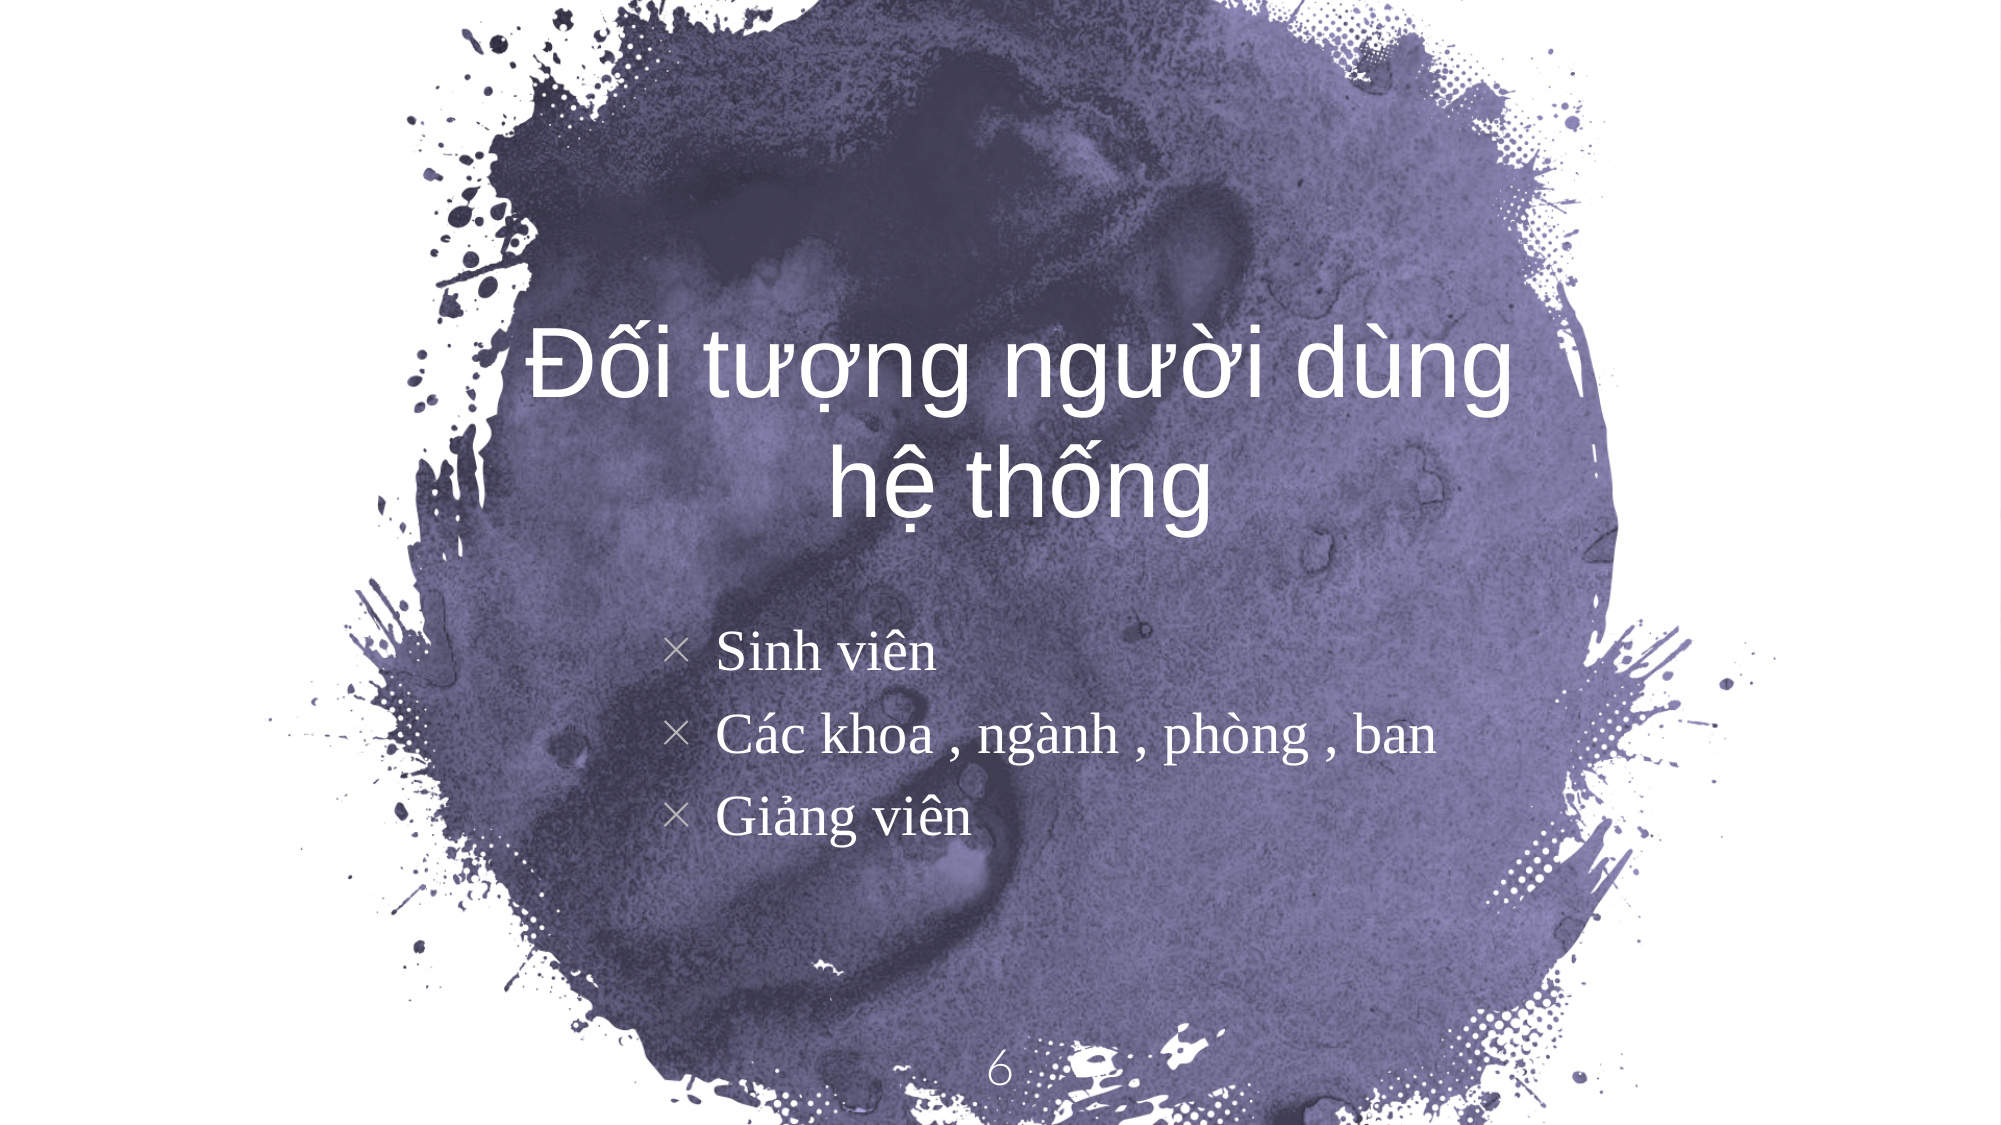

Đối tượng người dùng hệ thống
Sinh viên
Các khoa , ngành , phòng , ban
Giảng viên

6